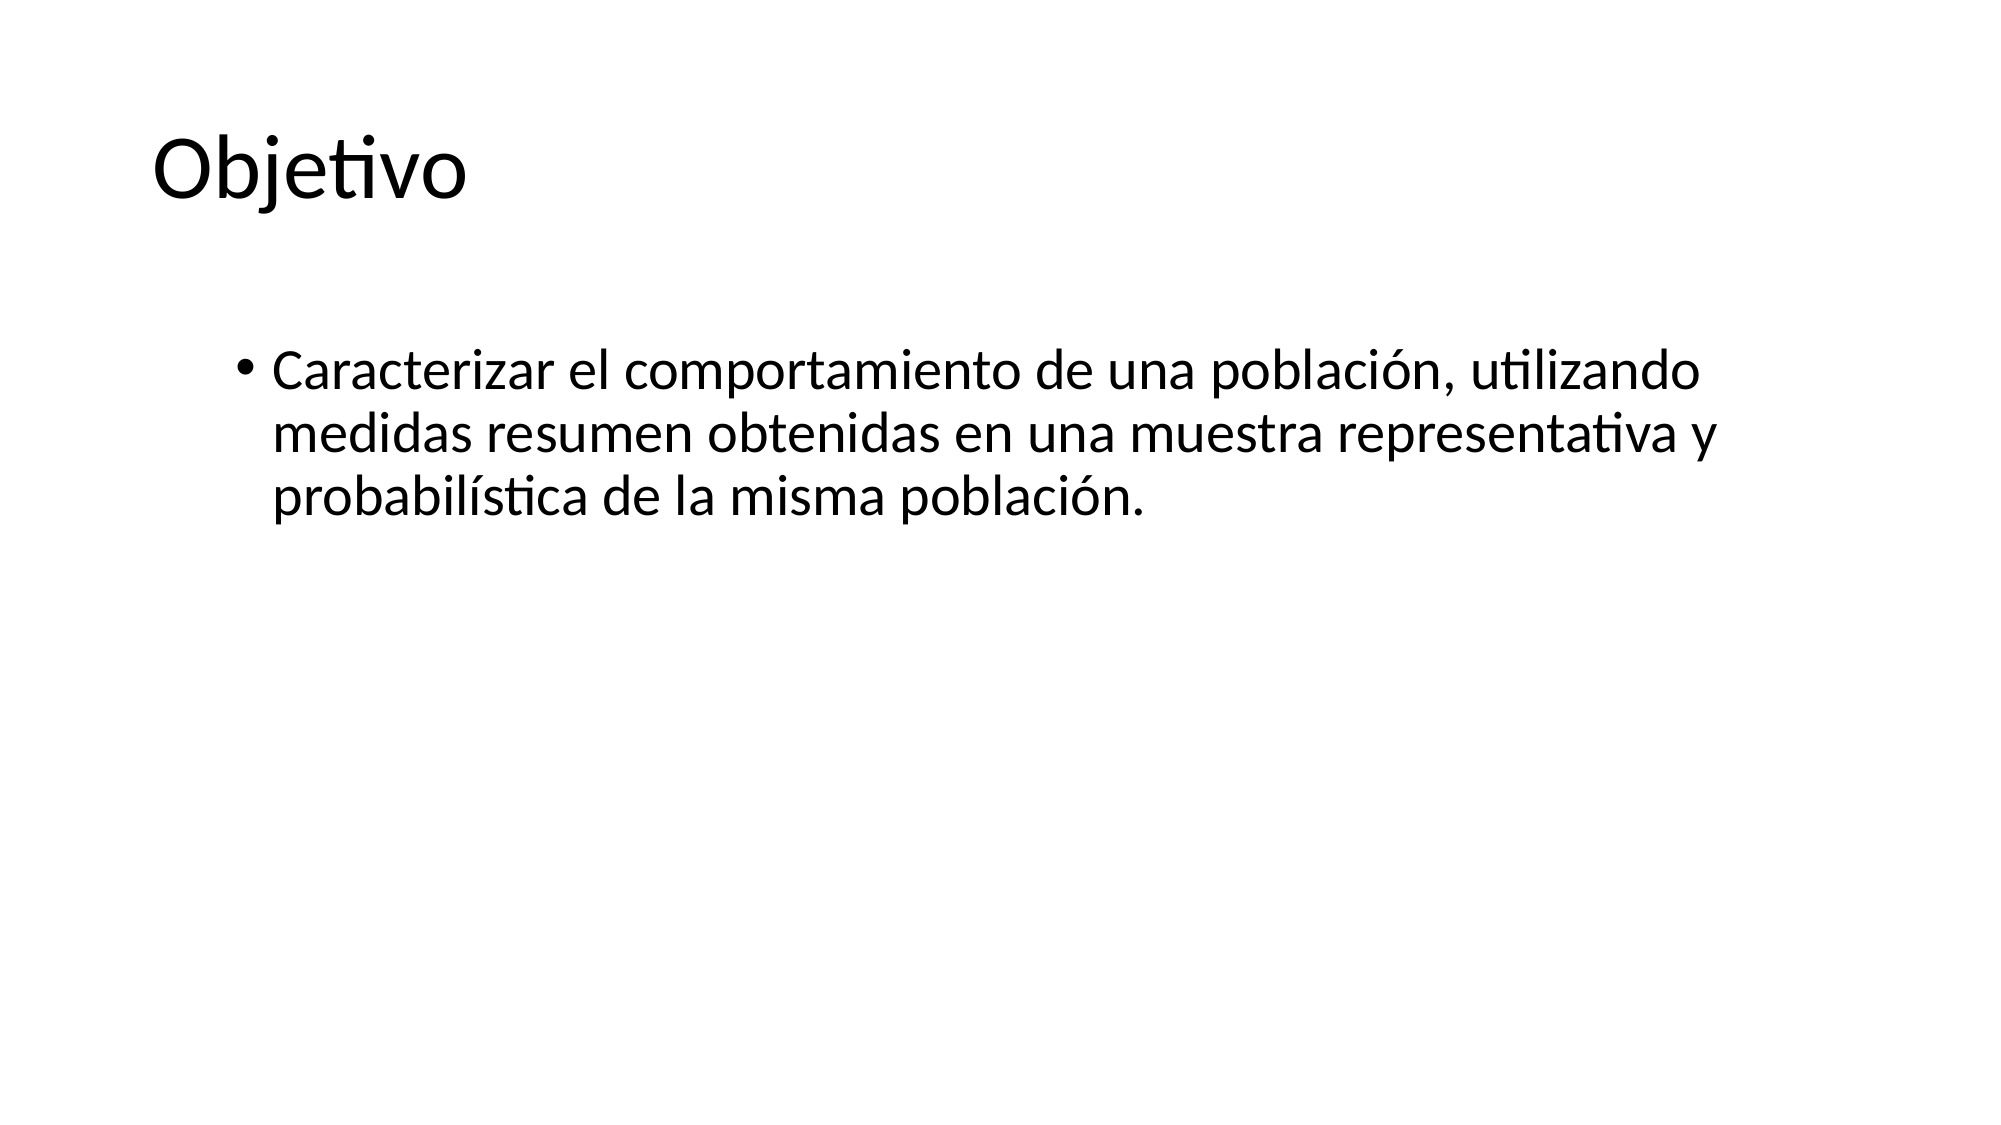

# Objetivo
Caracterizar el comportamiento de una población, utilizando medidas resumen obtenidas en una muestra representativa y probabilística de la misma población.